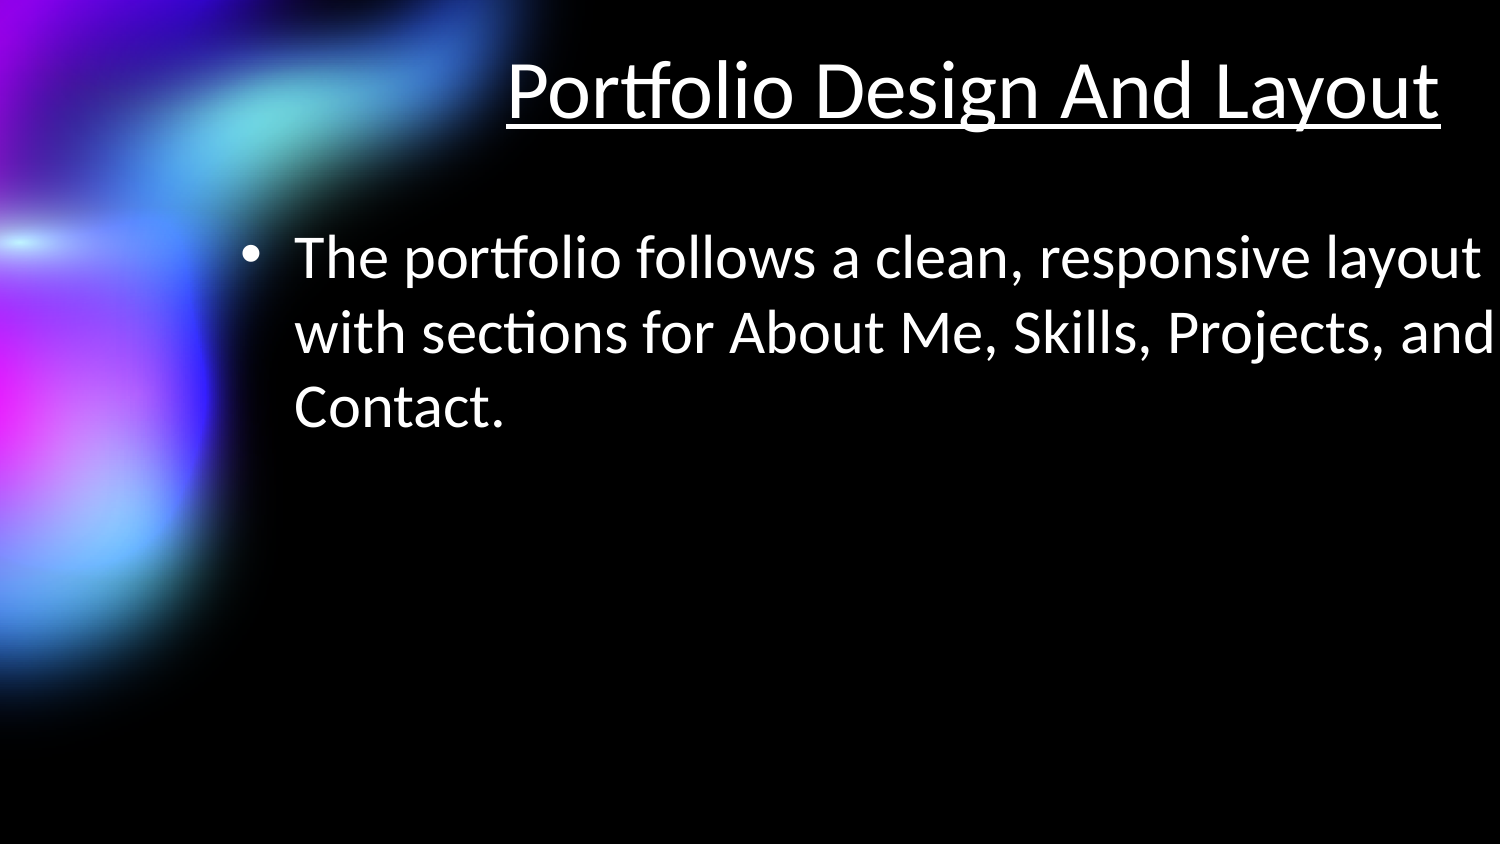

# Portfolio Design And Layout
The portfolio follows a clean, responsive layout with sections for About Me, Skills, Projects, and Contact.